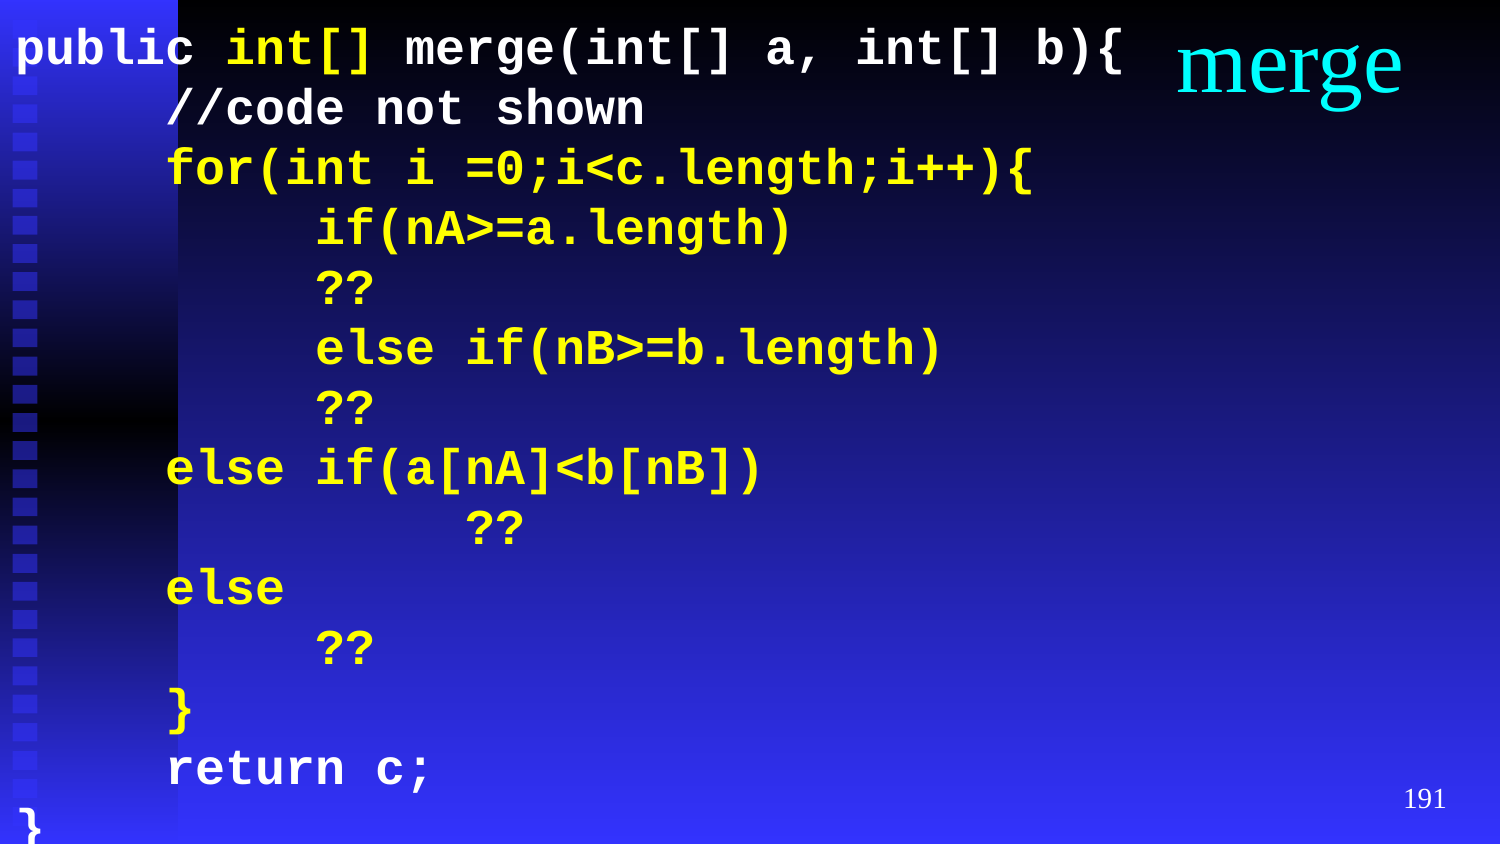

# merge
public int[] merge(int[] a, int[] b){
	//code not shown
	for(int i =0;i<c.length;i++){
		if(nA>=a.length)
      	??
		else if(nB>=b.length)
      	??
    	else if(a[nA]<b[nB])
		  	??
    	else
      	??
 	}
	return c;
}
191